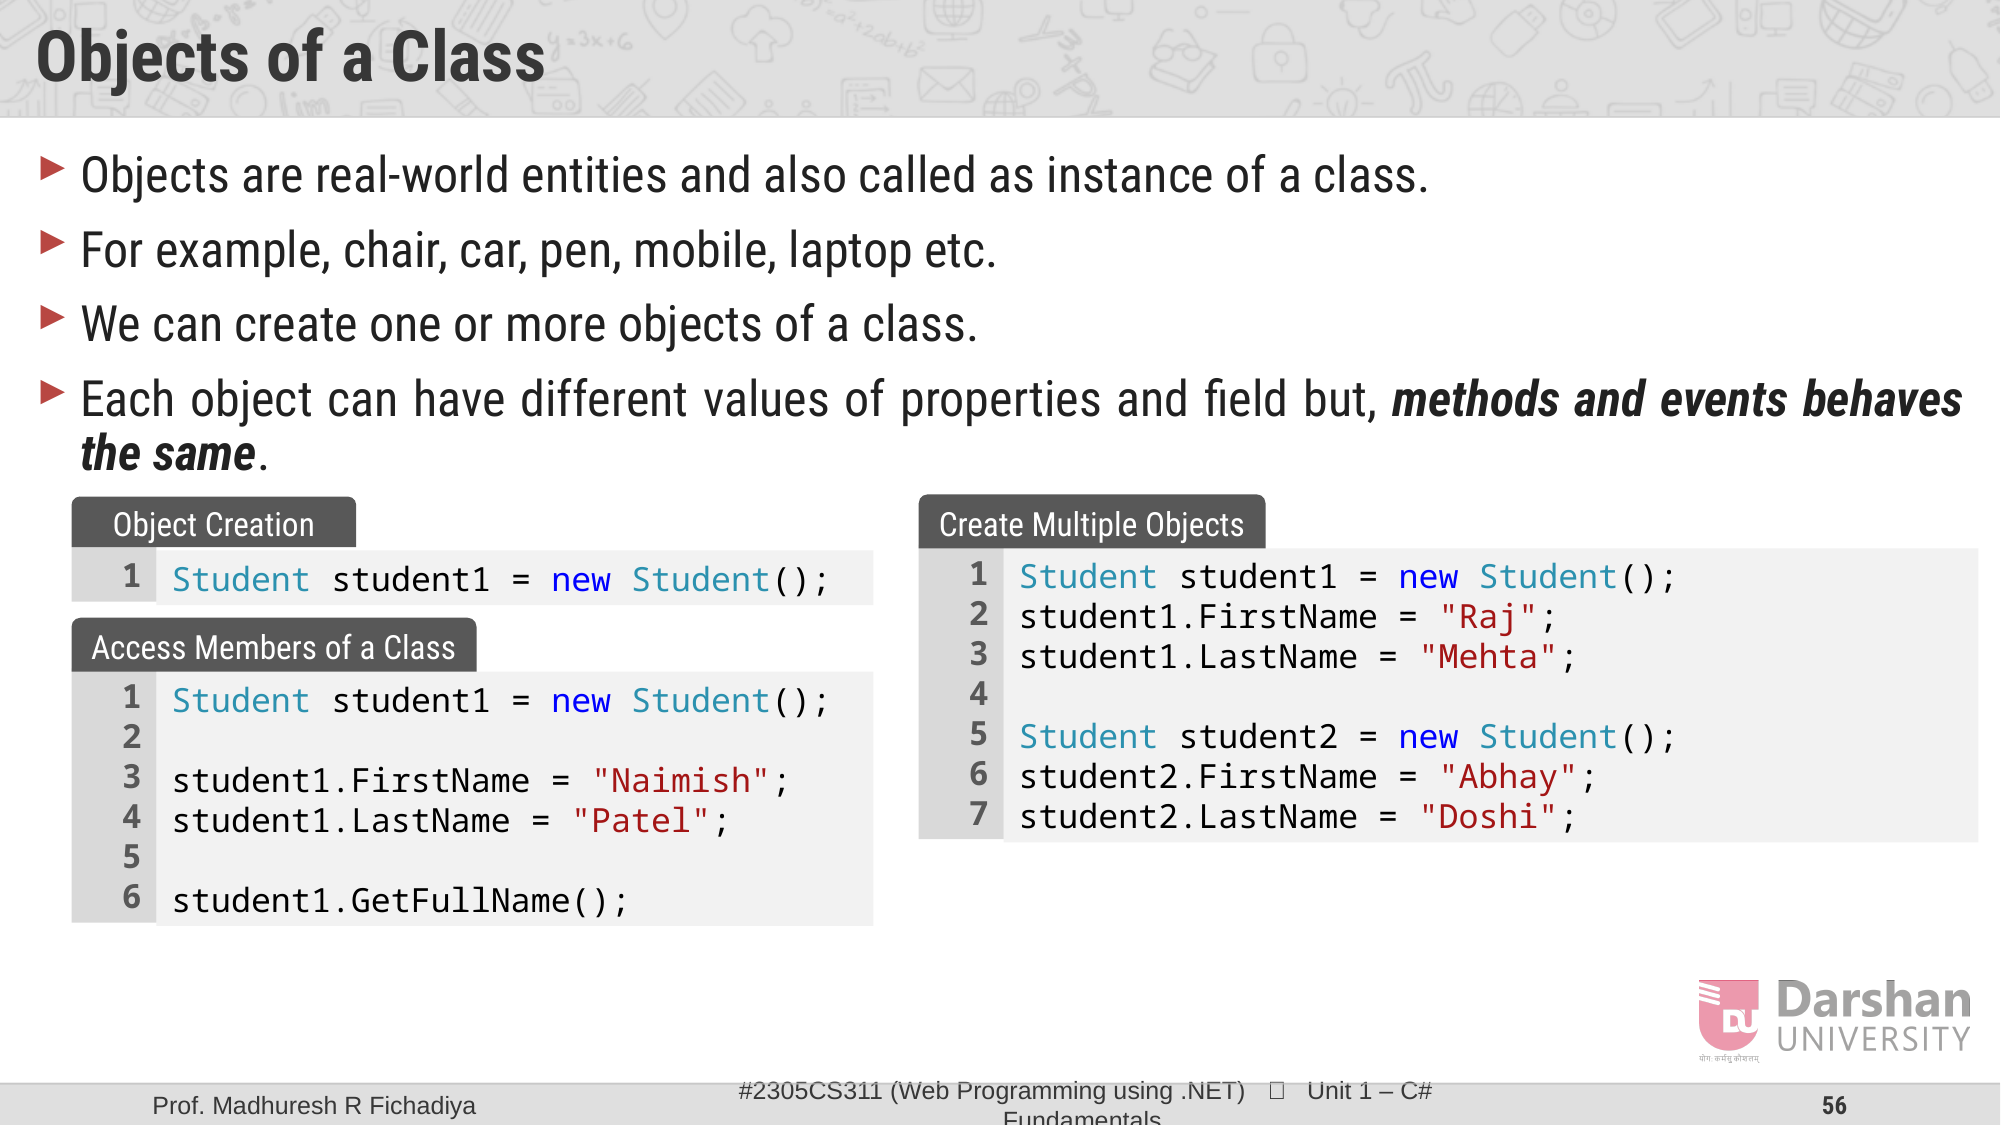

# Objects of a Class
Objects are real-world entities and also called as instance of a class.
For example, chair, car, pen, mobile, laptop etc.
We can create one or more objects of a class.
Each object can have different values of properties and field but, methods and events behaves the same.

Create Multiple Objects
Object Creation
1
2
3
4
5
6
7
1
Student student1 = new Student();
student1.FirstName = "Raj";
student1.LastName = "Mehta";

Student student2 = new Student();
student2.FirstName = "Abhay";
student2.LastName = "Doshi";
Student student1 = new Student();
Access Members of a Class
1
2
3
4
5
6
Student student1 = new Student();

student1.FirstName = "Naimish";
student1.LastName = "Patel";

student1.GetFullName();